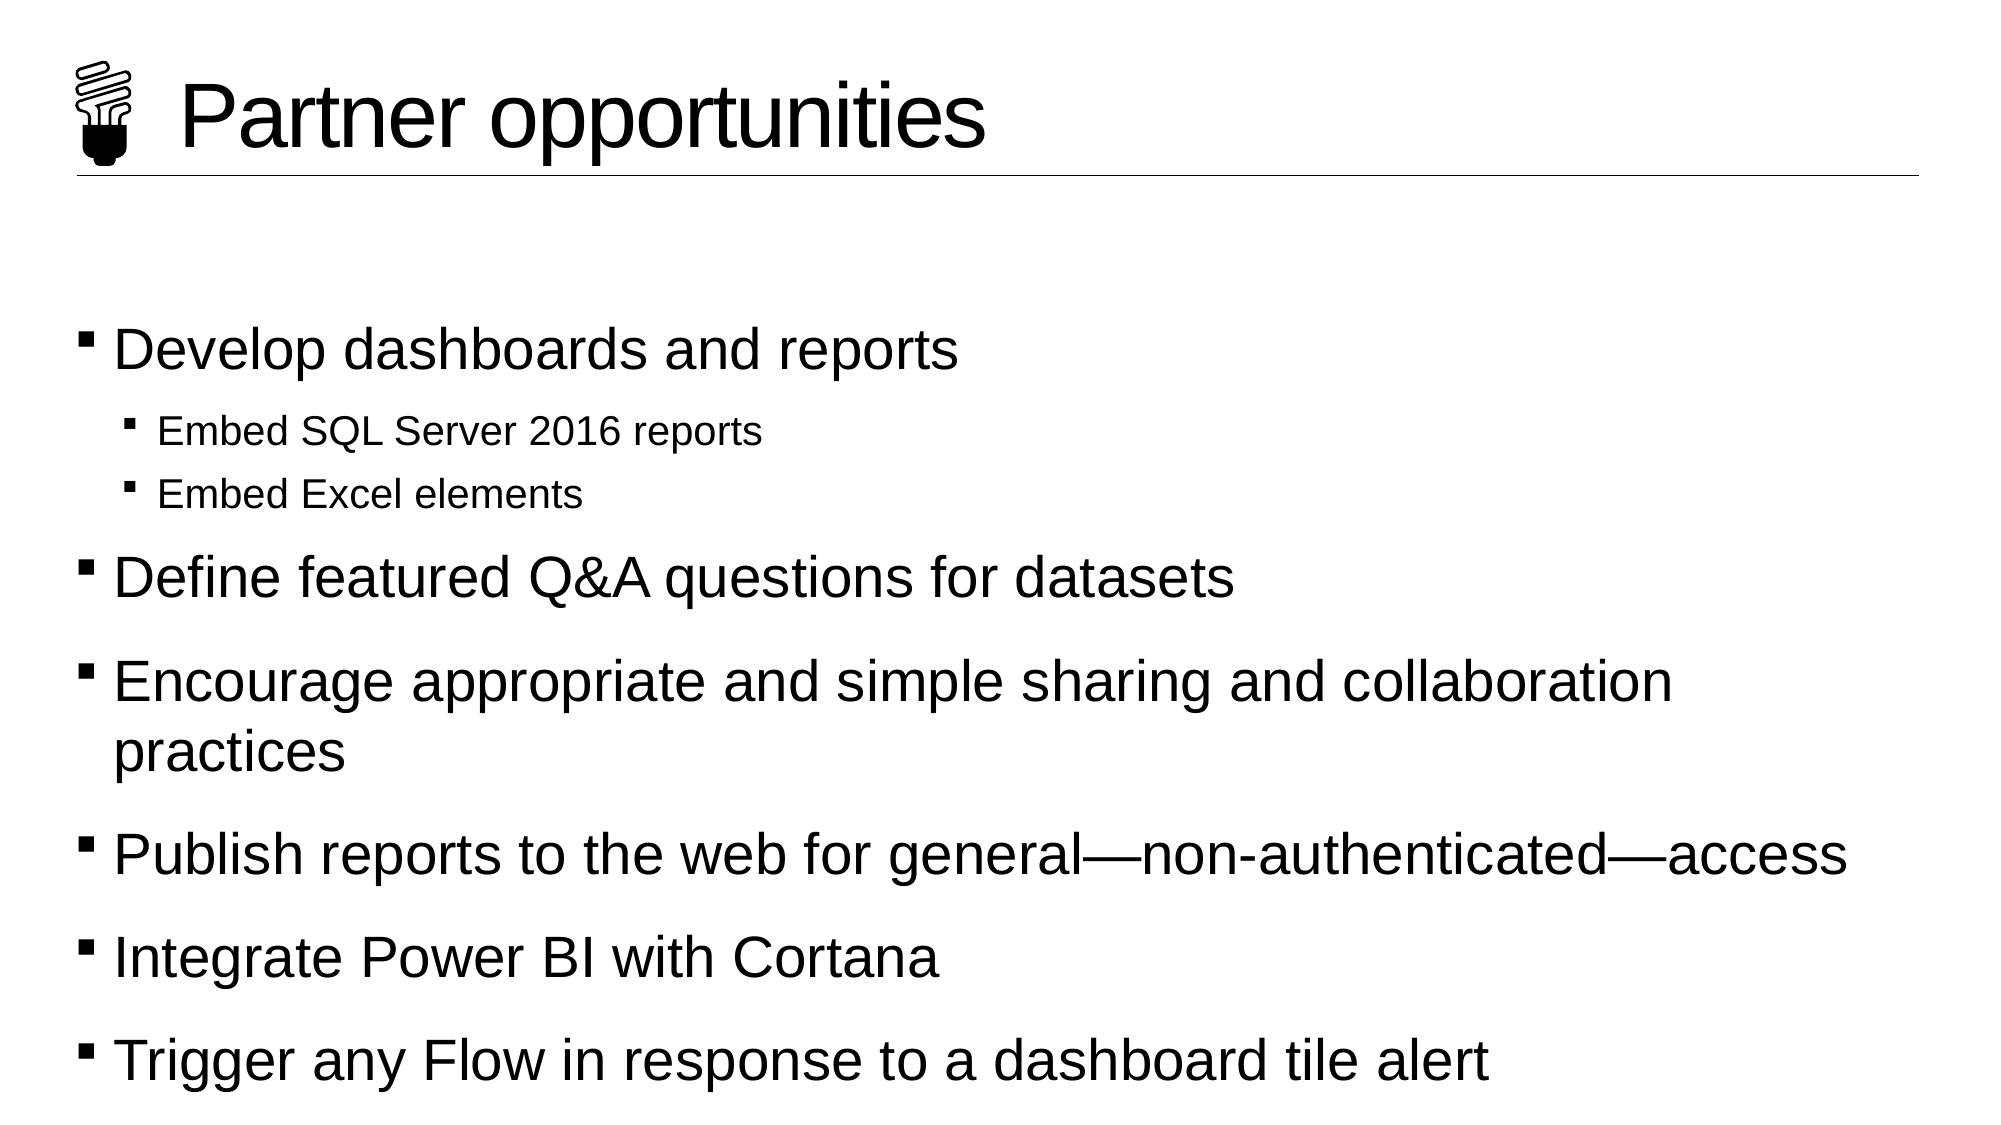

# Partner opportunities

Develop dashboards and reports
Embed SQL Server 2016 reports
Embed Excel elements
Define featured Q&A questions for datasets
Encourage appropriate and simple sharing and collaboration practices
Publish reports to the web for general—non-authenticated—access
Integrate Power BI with Cortana
Trigger any Flow in response to a dashboard tile alert